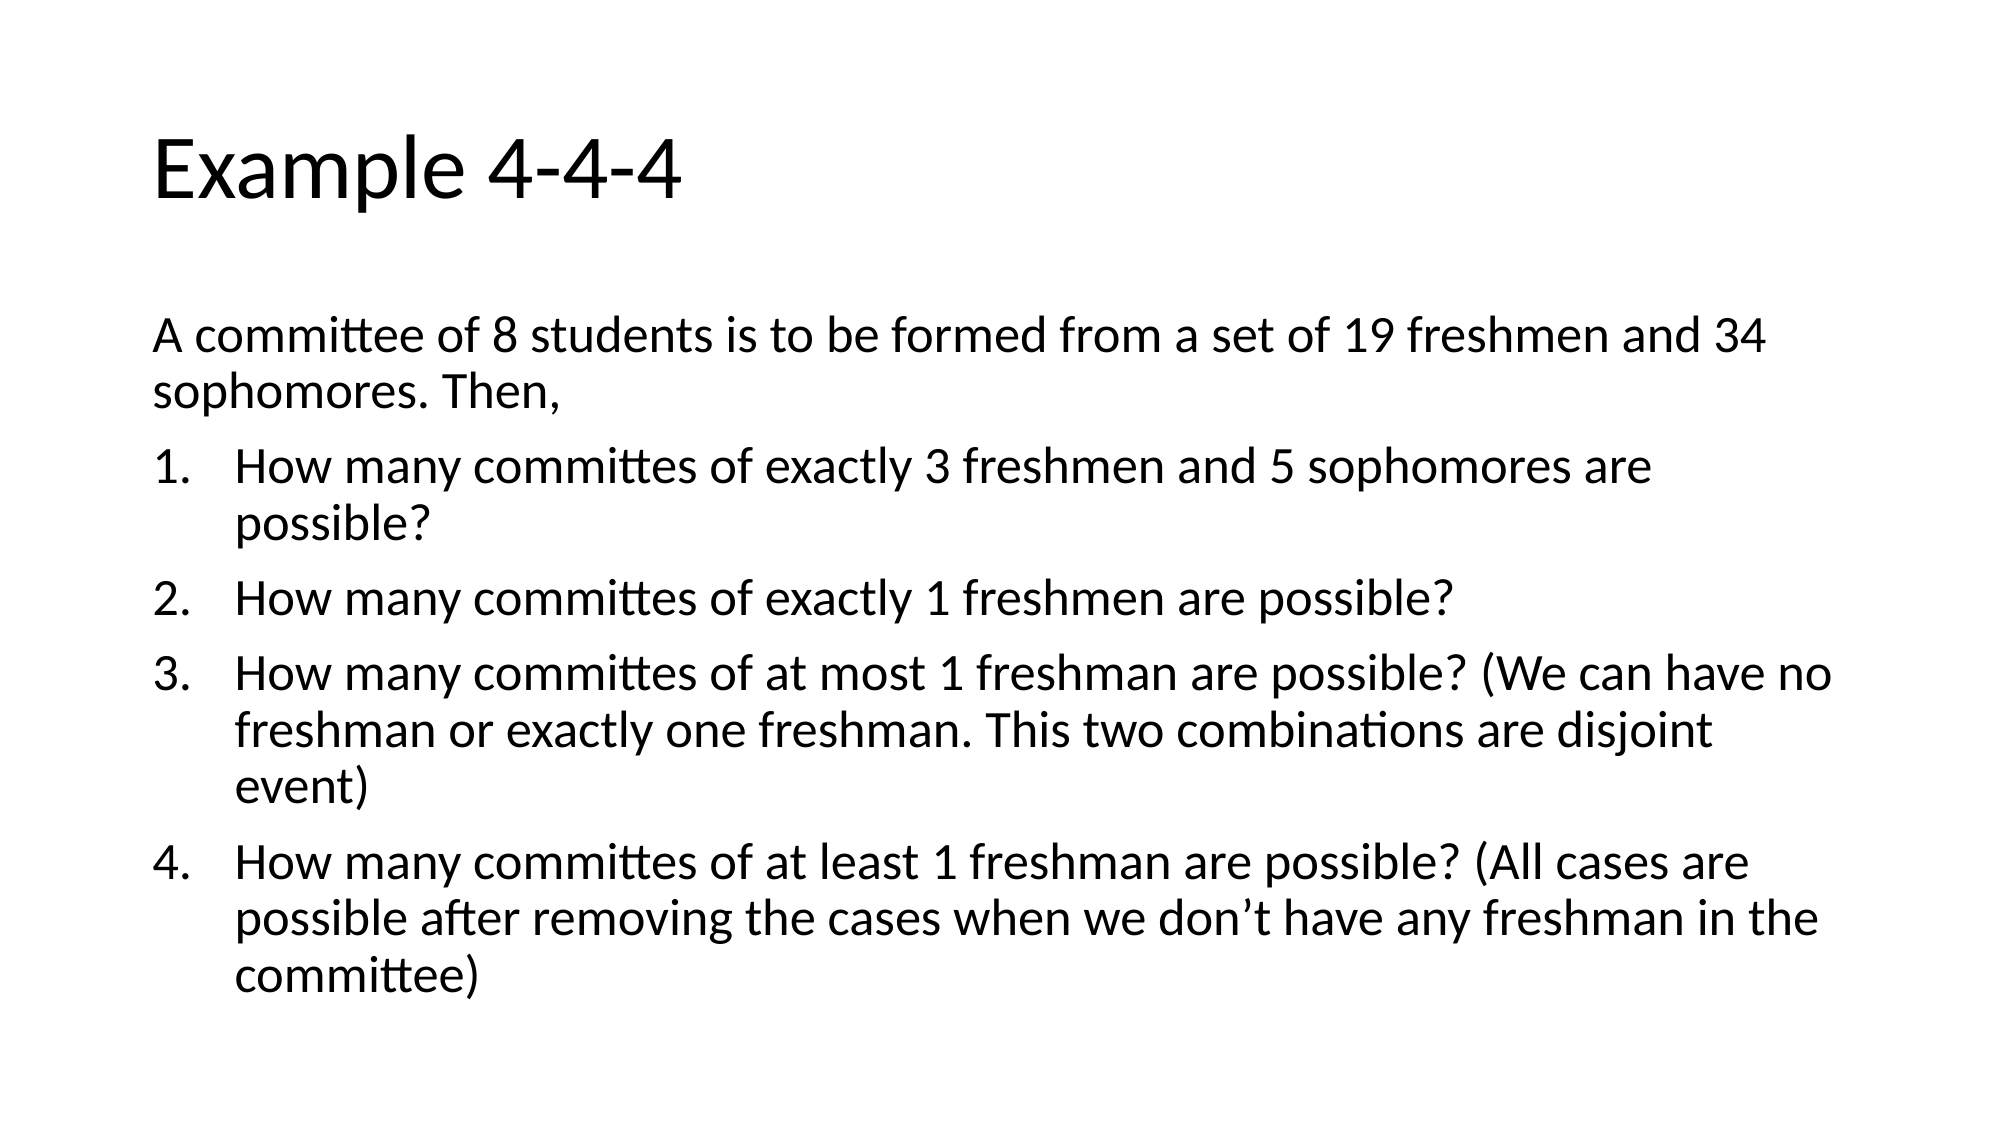

# Example 4-4-4
A committee of 8 students is to be formed from a set of 19 freshmen and 34 sophomores. Then,
How many committes of exactly 3 freshmen and 5 sophomores are possible?
How many committes of exactly 1 freshmen are possible?
How many committes of at most 1 freshman are possible? (We can have no freshman or exactly one freshman. This two combinations are disjoint event)
How many committes of at least 1 freshman are possible? (All cases are possible after removing the cases when we don’t have any freshman in the committee)